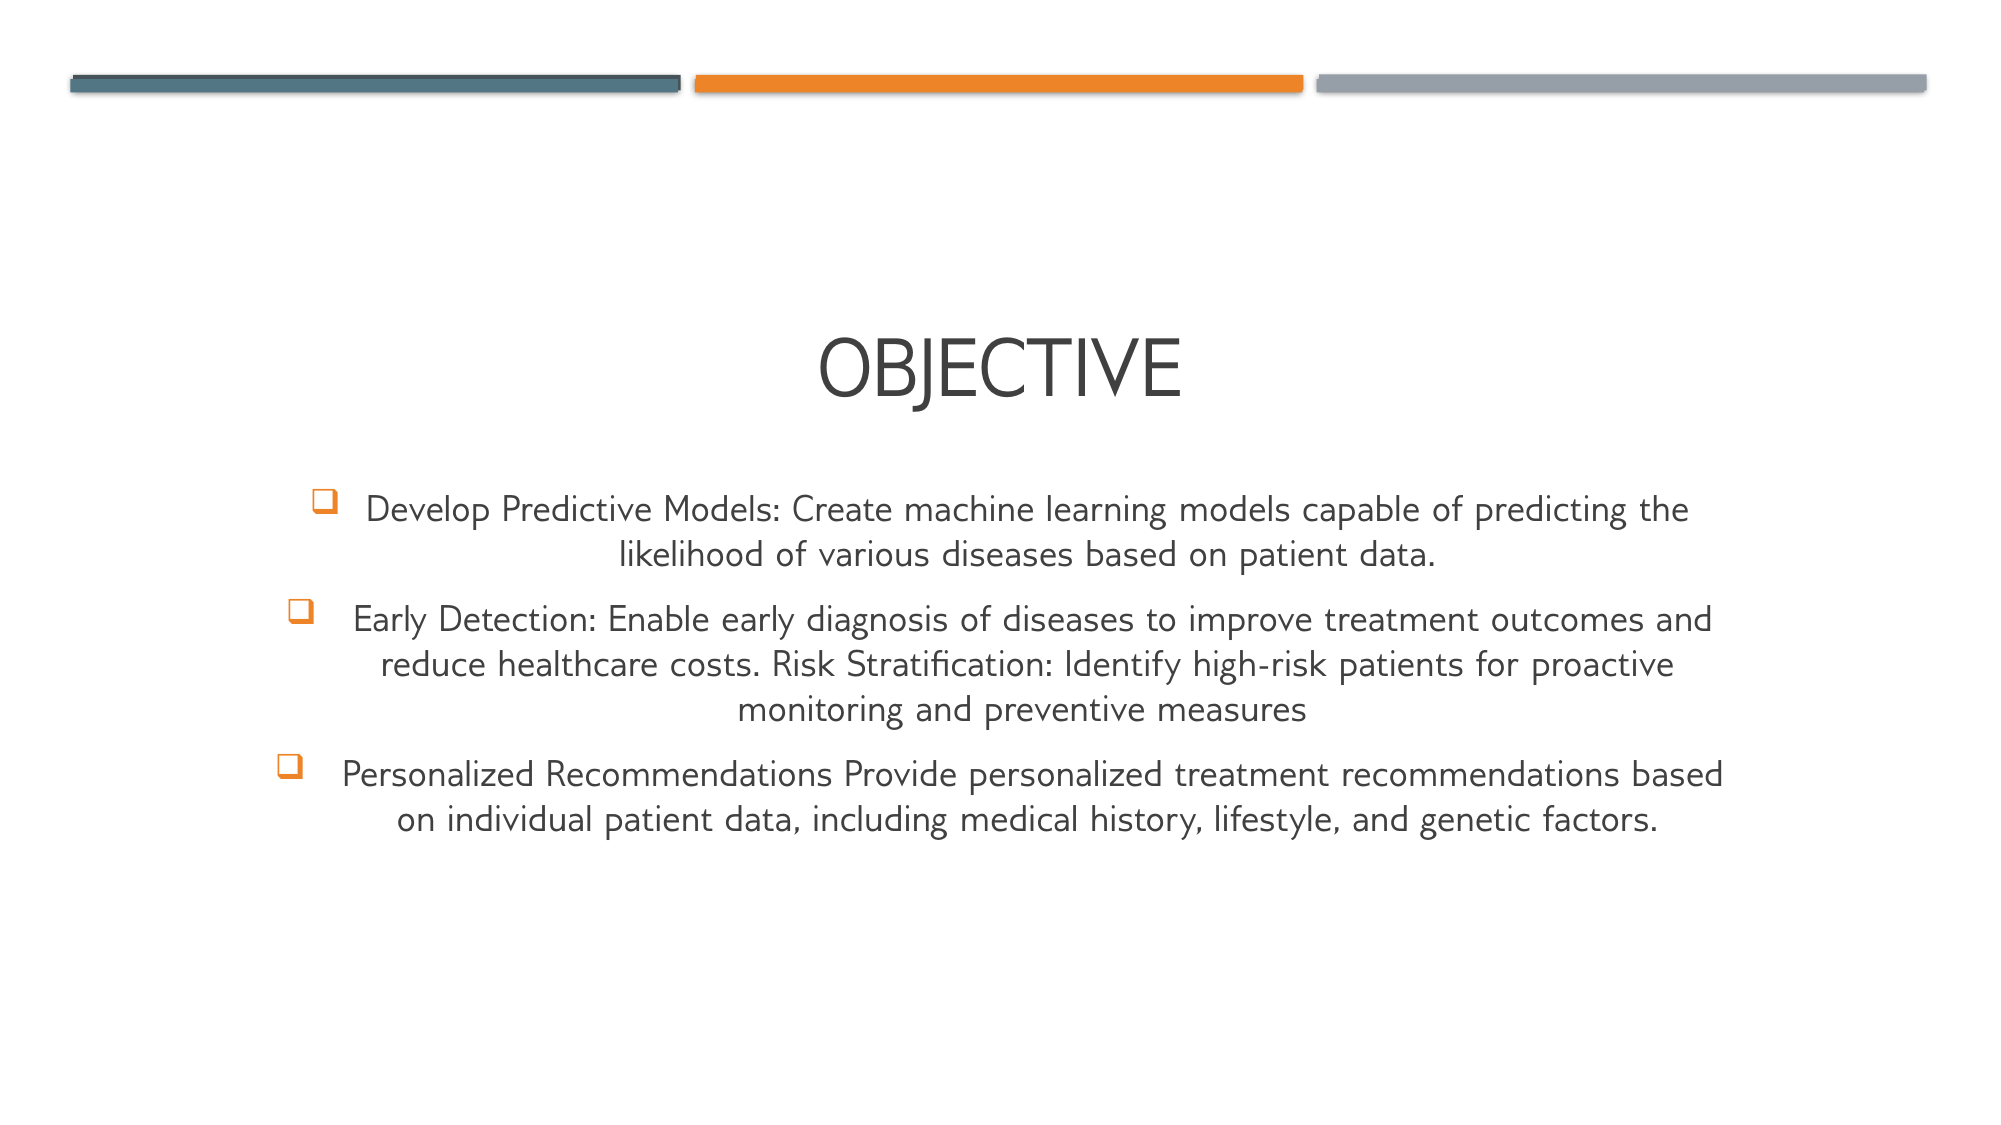

# Objective
Develop Predictive Models: Create machine learning models capable of predicting the likelihood of various diseases based on patient data.
 Early Detection: Enable early diagnosis of diseases to improve treatment outcomes and reduce healthcare costs. Risk Stratification: Identify high-risk patients for proactive monitoring and preventive measures
 Personalized Recommendations Provide personalized treatment recommendations based on individual patient data, including medical history, lifestyle, and genetic factors.